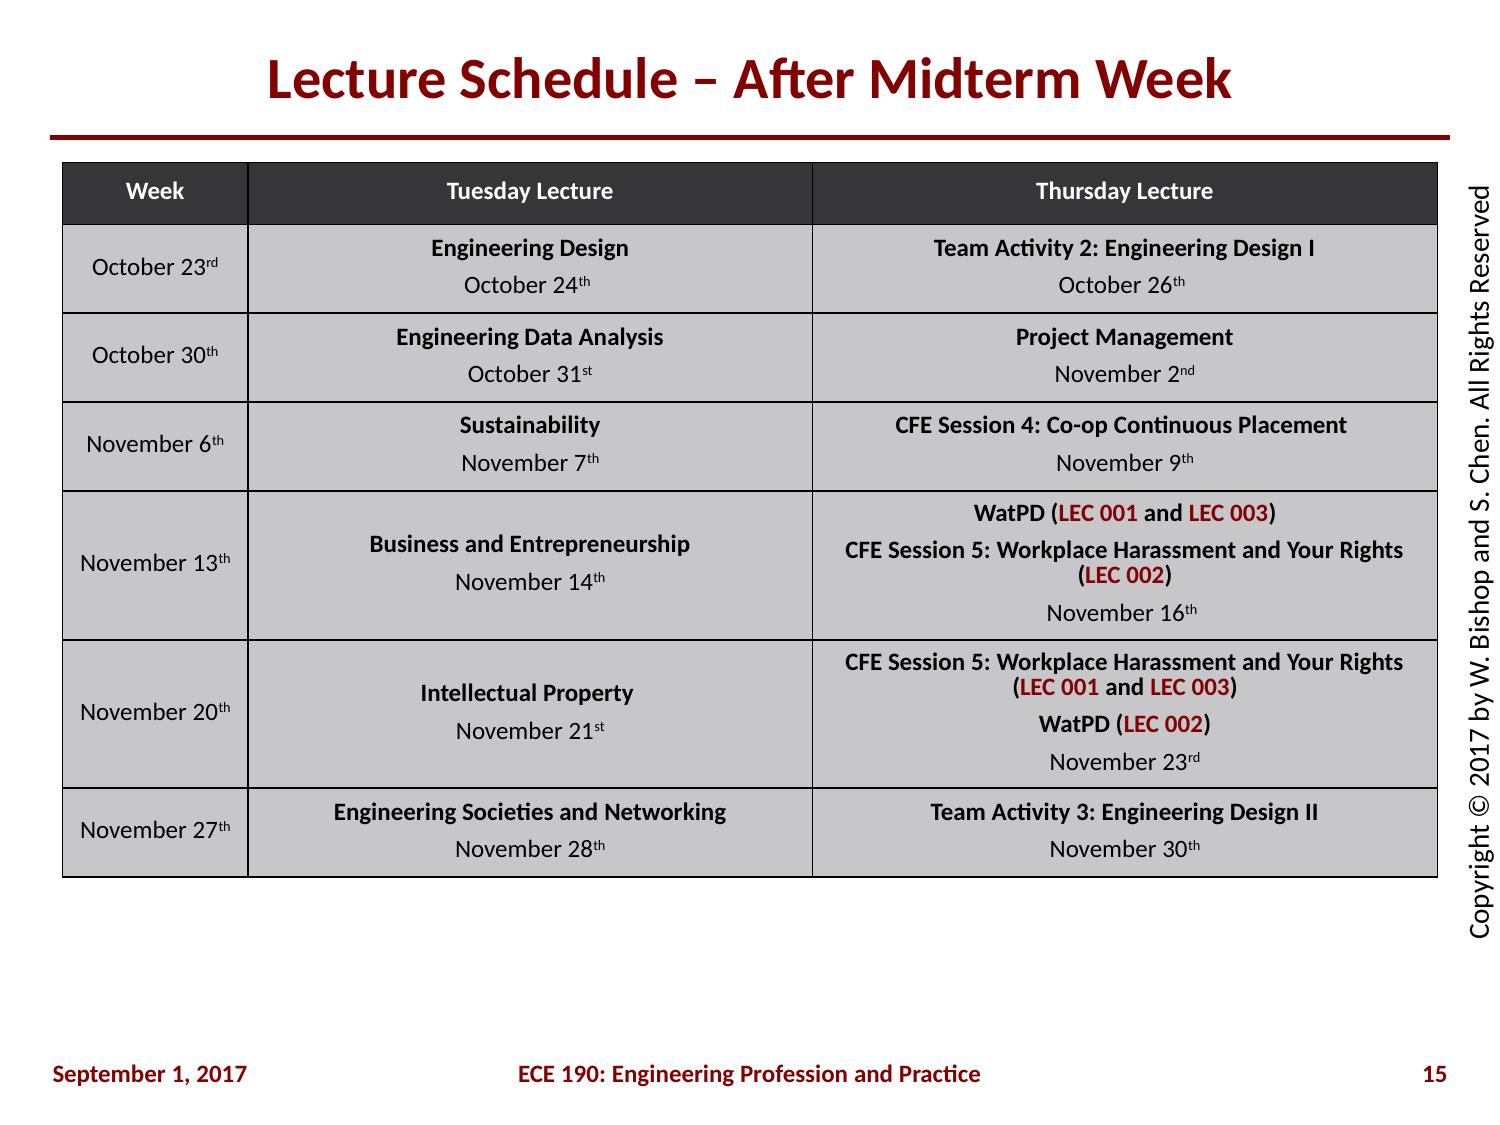

# Lecture Schedule – After Midterm Week
| Week | Tuesday Lecture | Thursday Lecture |
| --- | --- | --- |
| October 23rd | Engineering Design October 24th | Team Activity 2: Engineering Design I October 26th |
| October 30th | Engineering Data Analysis October 31st | Project Management November 2nd |
| November 6th | Sustainability November 7th | CFE Session 4: Co-op Continuous Placement November 9th |
| November 13th | Business and Entrepreneurship November 14th | WatPD (LEC 001 and LEC 003) CFE Session 5: Workplace Harassment and Your Rights (LEC 002) November 16th |
| November 20th | Intellectual Property November 21st | CFE Session 5: Workplace Harassment and Your Rights (LEC 001 and LEC 003) WatPD (LEC 002) November 23rd |
| November 27th | Engineering Societies and Networking November 28th | Team Activity 3: Engineering Design II November 30th |
September 1, 2017
ECE 190: Engineering Profession and Practice
15